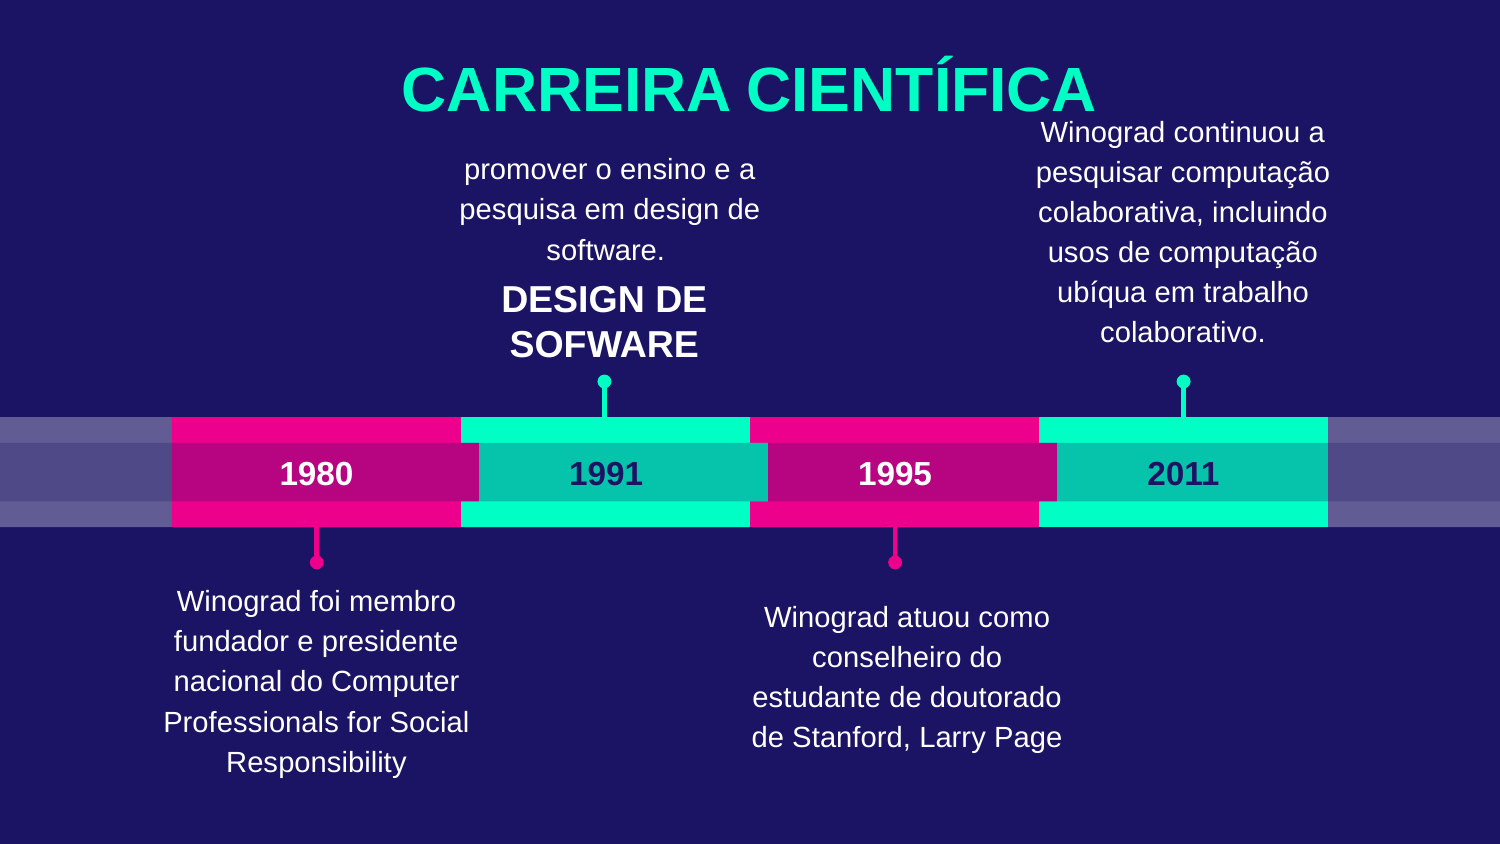

# CARREIRA CIENTÍFICA
promover o ensino e a pesquisa em design de software.
Winograd continuou a pesquisar computação colaborativa, incluindo usos de computação ubíqua em trabalho colaborativo.
DESIGN DE SOFWARE

1980
1991
1995
2011

Winograd foi membro fundador e presidente nacional do Computer Professionals for Social Responsibility

Winograd atuou como conselheiro do estudante de doutorado de Stanford, Larry Page